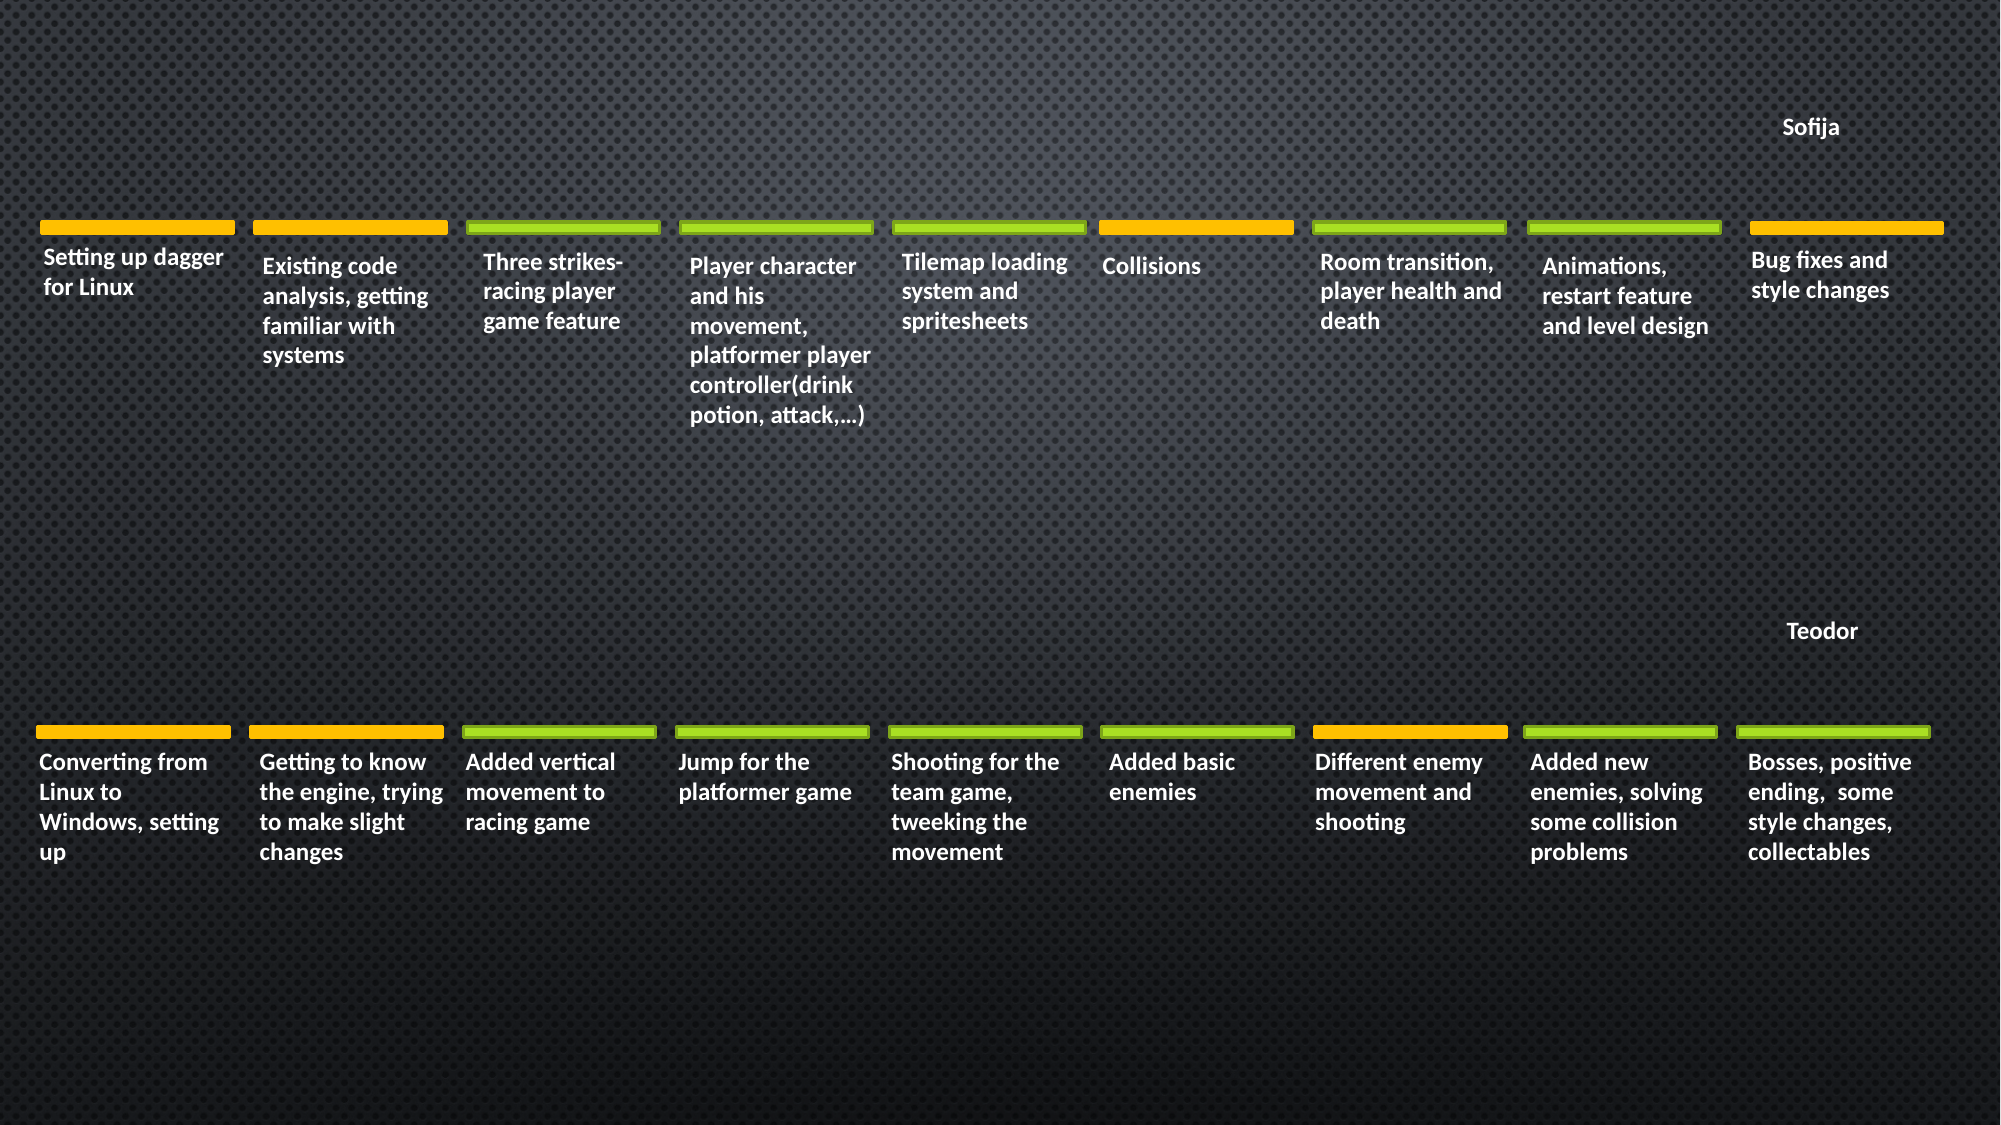

Sofija

Setting up dagger for Linux
Bug fixes and style changes

Three strikes-racing player game feature
Tilemap loading system and spritesheets
Room transition,
player health and death
Existing code analysis, getting familiar with systems
Player character and his movement, platformer player controller(drink potion, attack,…)
Animations, restart feature and level design
Collisions
Teodor

Getting to know the engine, trying to make slight changes
Added vertical movement to racing game
Jump for the platformer game
Shooting for the team game, tweeking the movement
Added basic enemies
Different enemy movement and shooting
Added new enemies, solving some collision problems
Bosses, positive ending,  some style changes, collectables
Converting from Linux to Windows, setting up